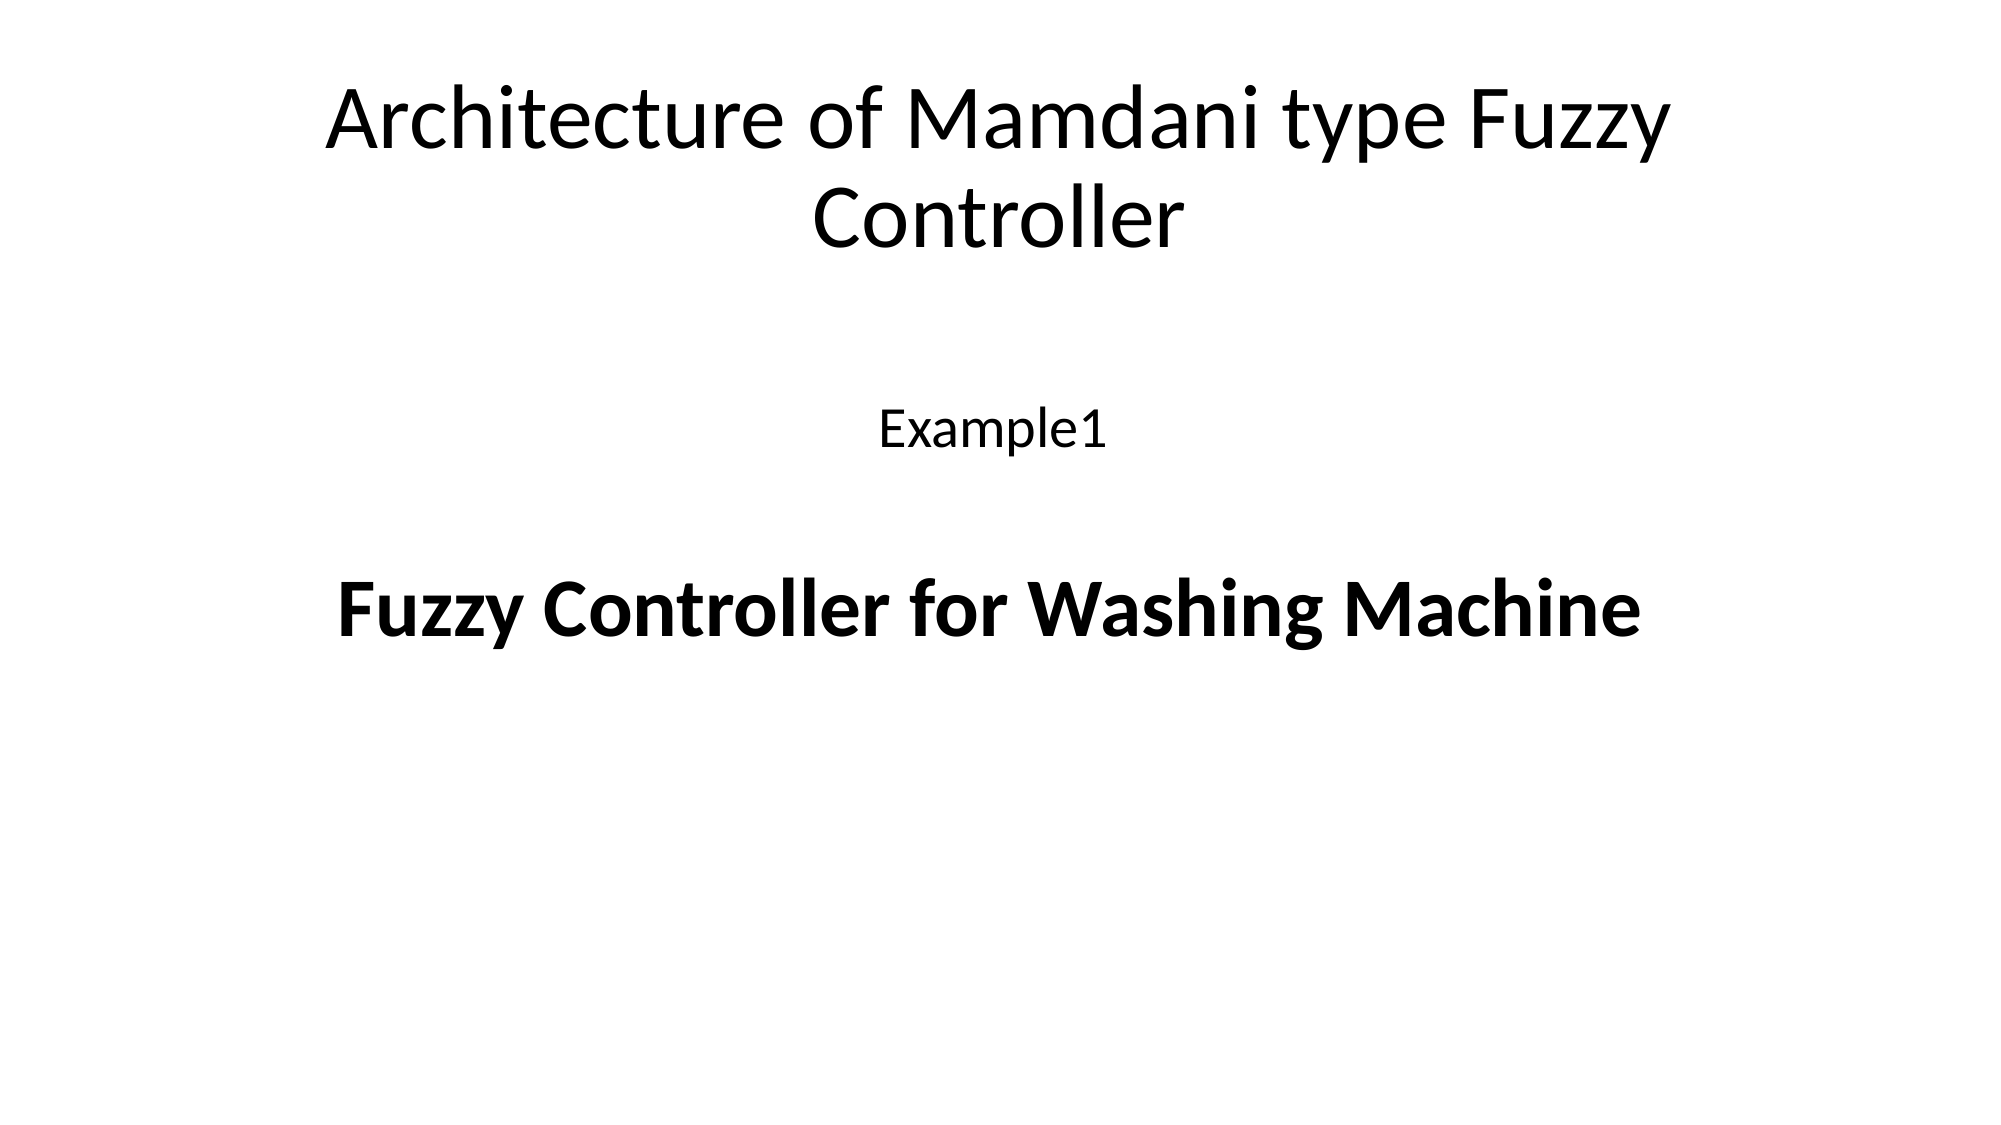

# Architecture of Mamdani type Fuzzy Controller

Example1

Fuzzy Controller for Washing Machine